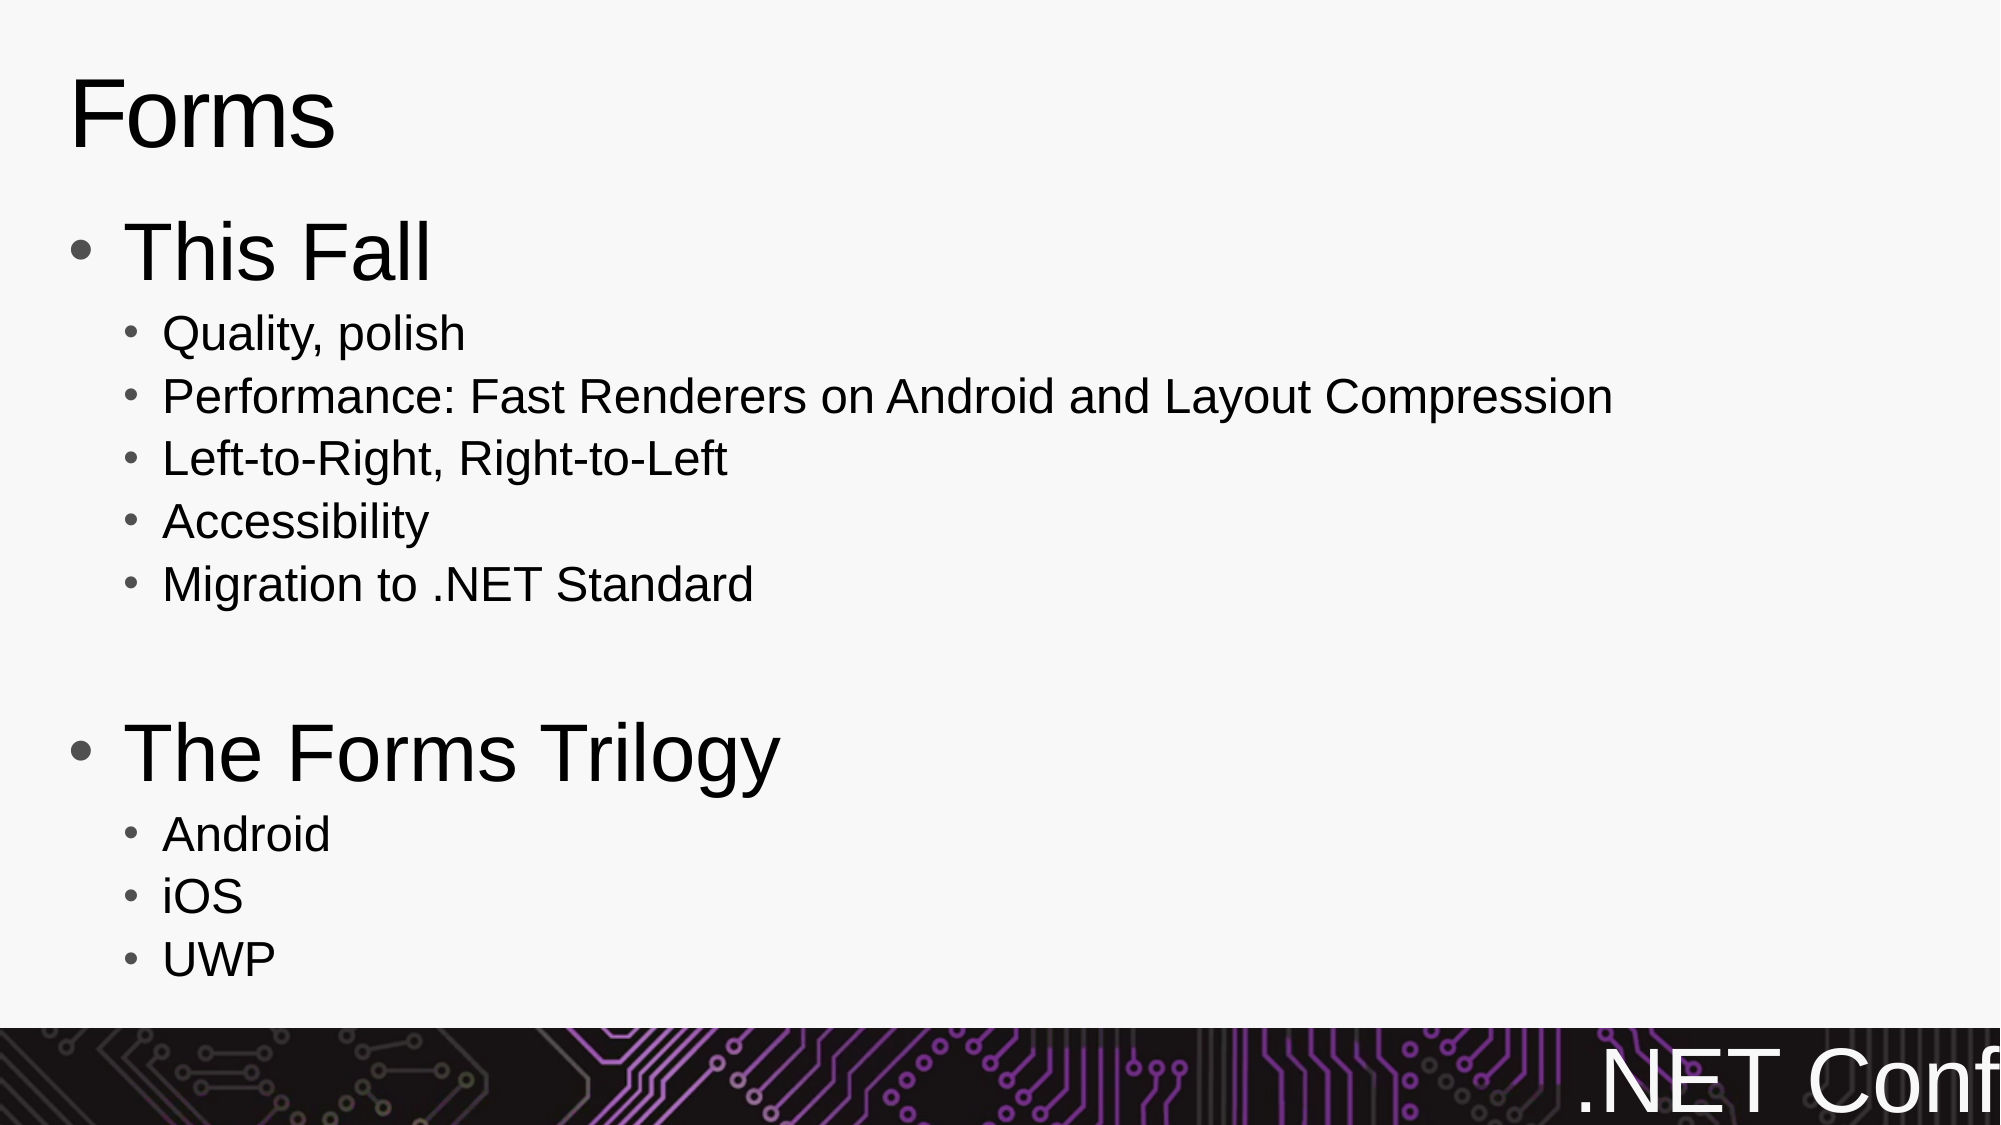

# Forms
This Fall
Quality, polish
Performance: Fast Renderers on Android and Layout Compression
Left-to-Right, Right-to-Left
Accessibility
Migration to .NET Standard

The Forms Trilogy
Android
iOS
UWP